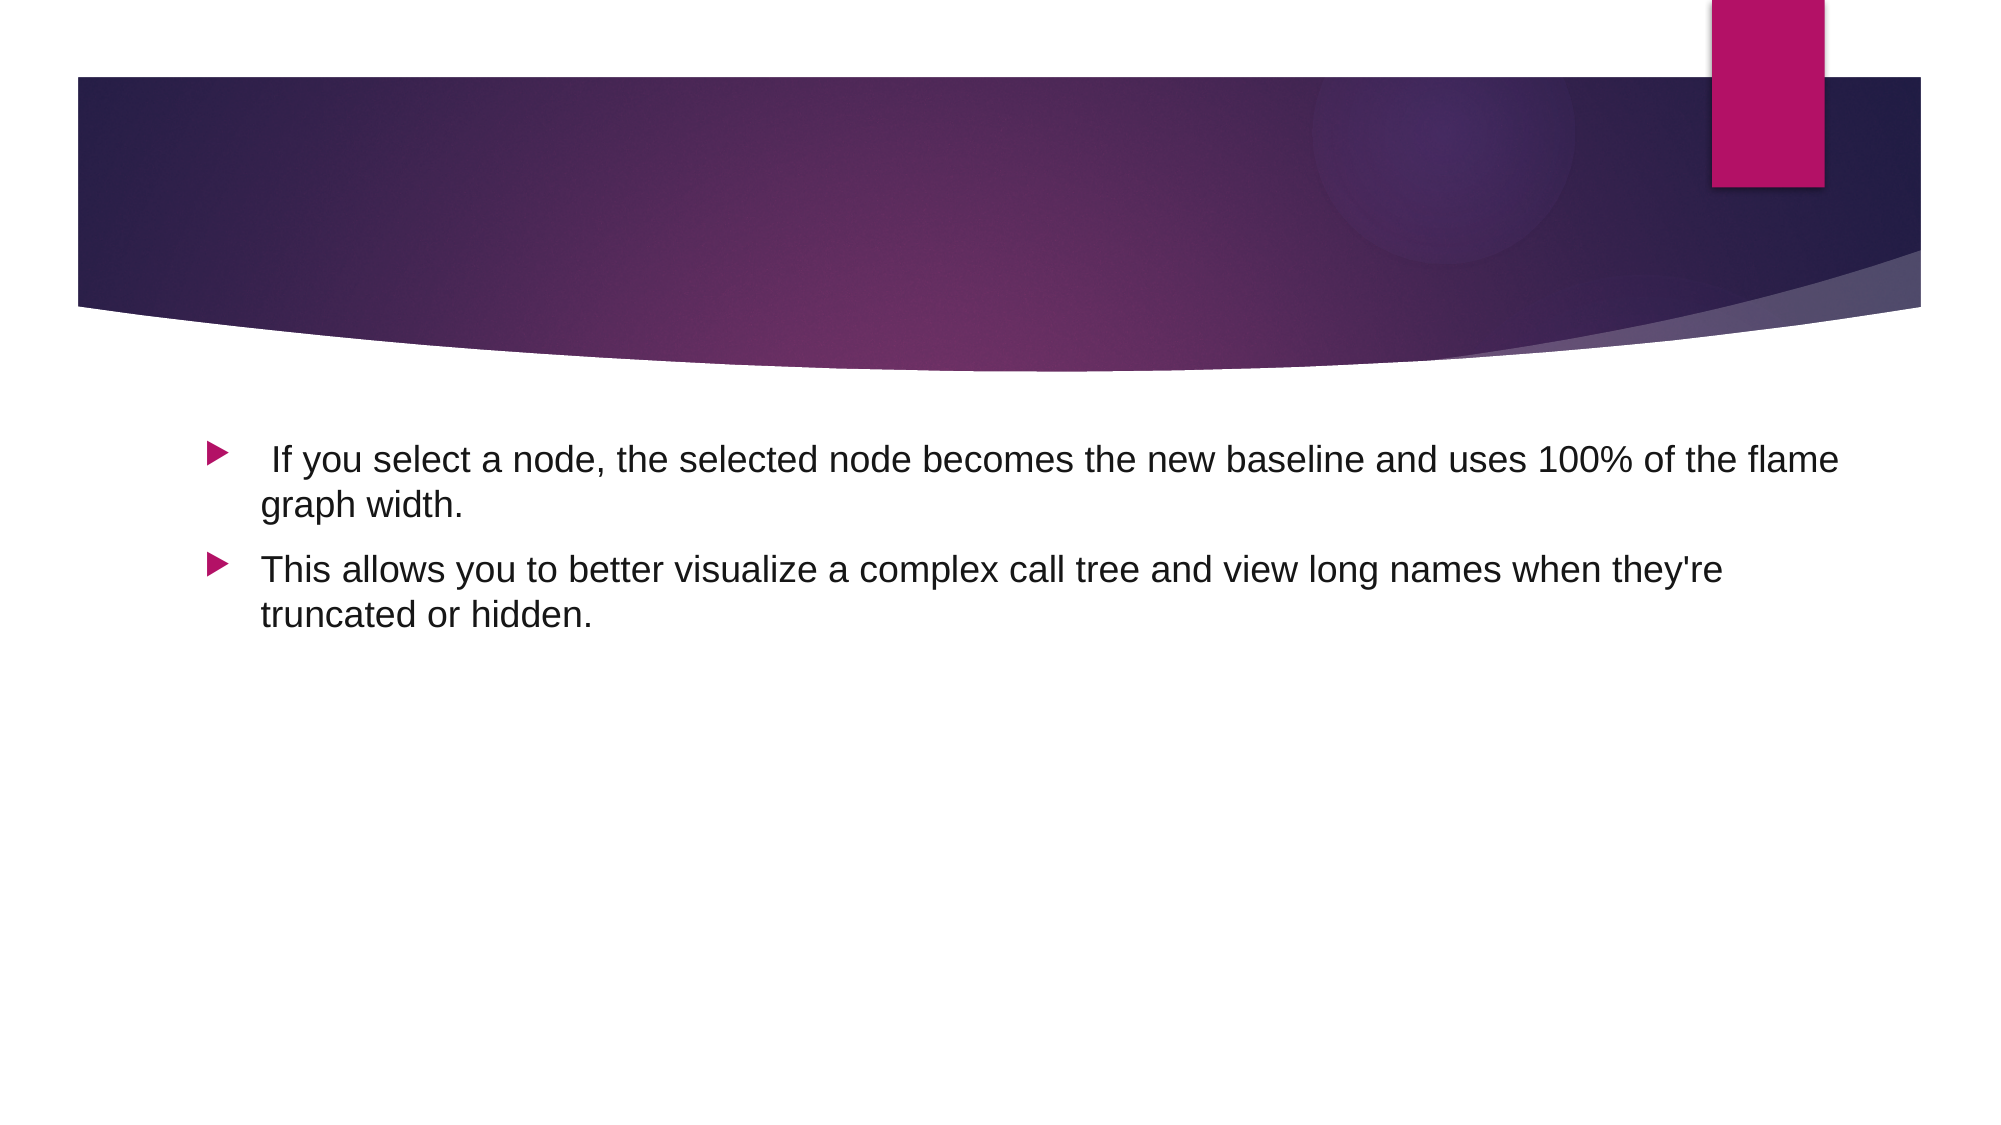

#
 If you select a node, the selected node becomes the new baseline and uses 100% of the flame graph width.
This allows you to better visualize a complex call tree and view long names when they're truncated or hidden.